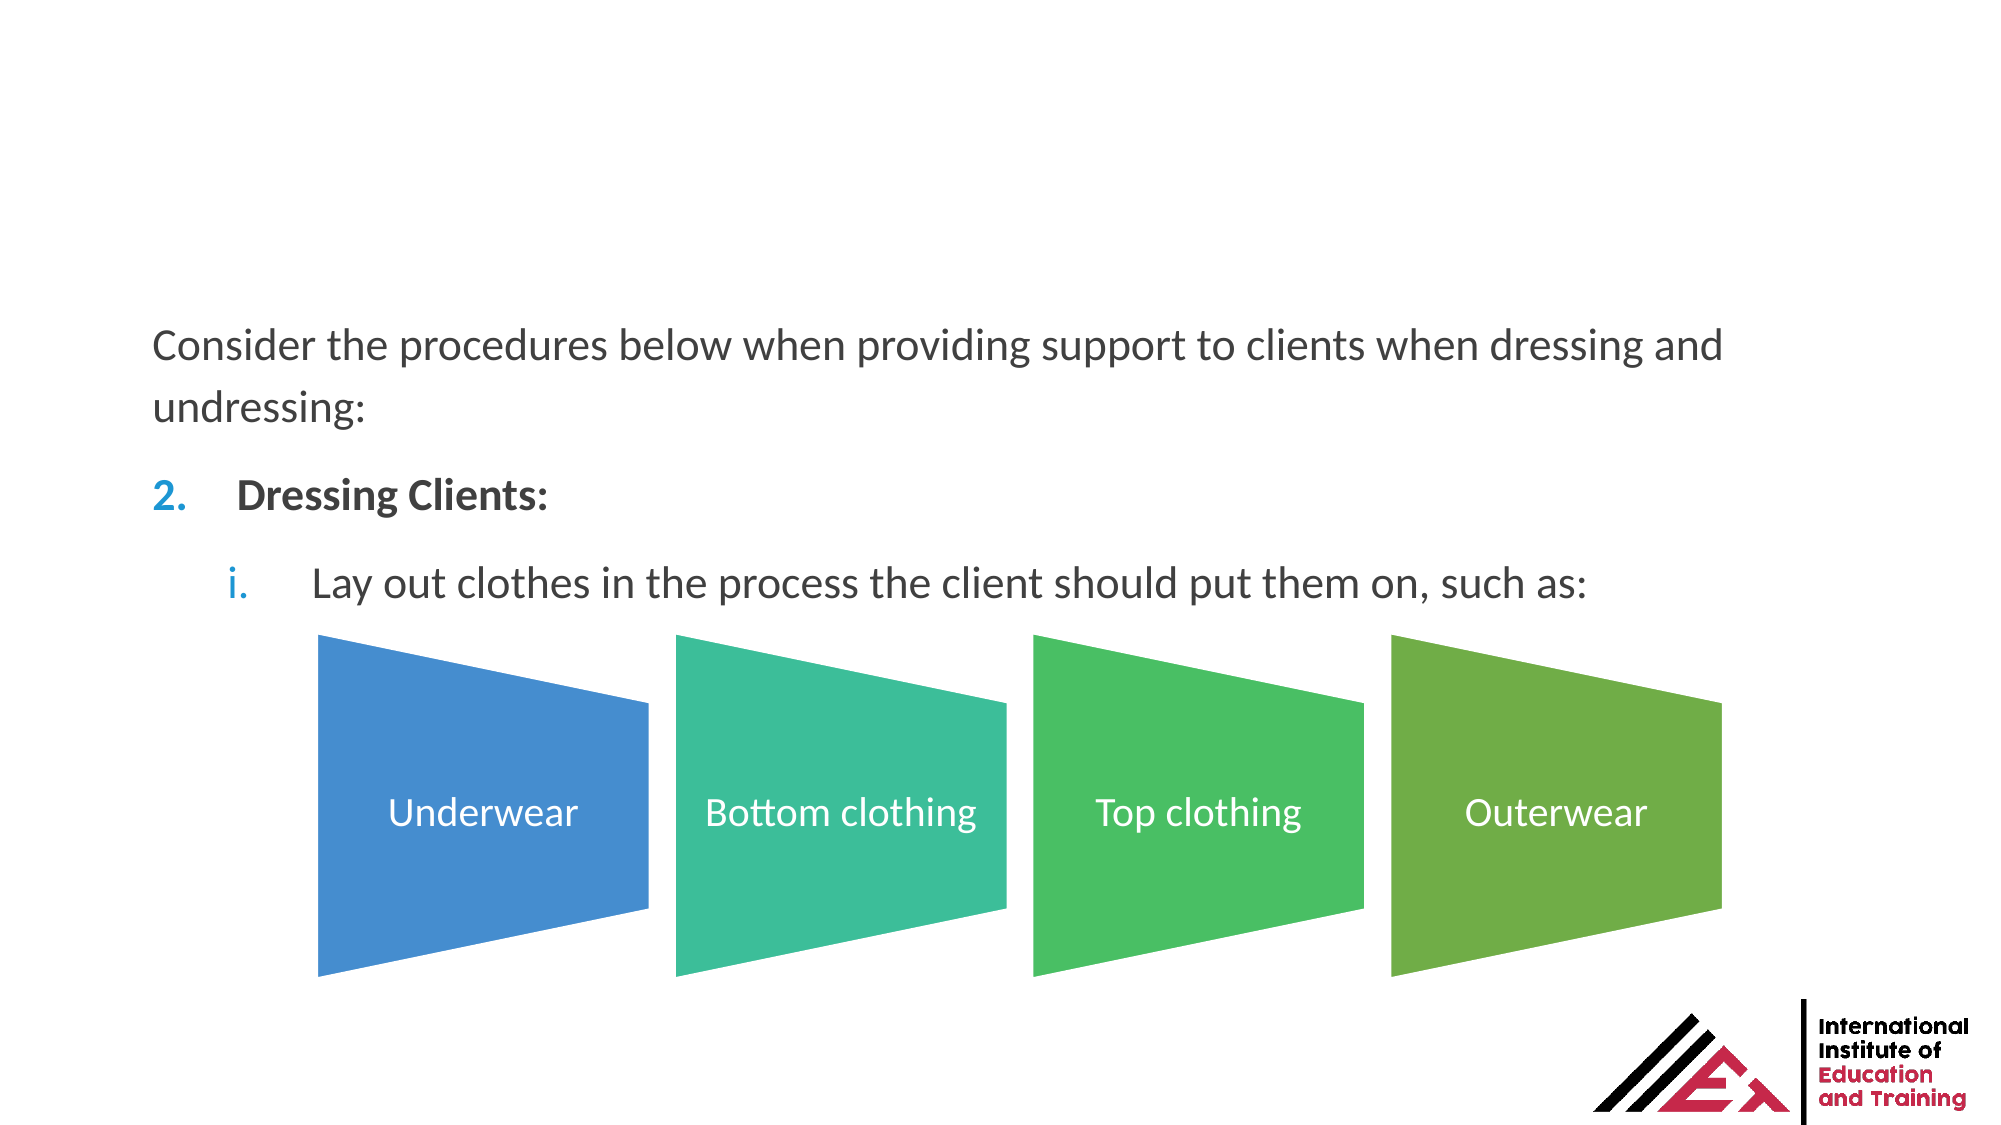

Consider the procedures below when providing support to clients when dressing and undressing:
Dressing Clients:
Lay out clothes in the process the client should put them on, such as:

Underwear
Bottom clothing
Top clothing
Outerwear